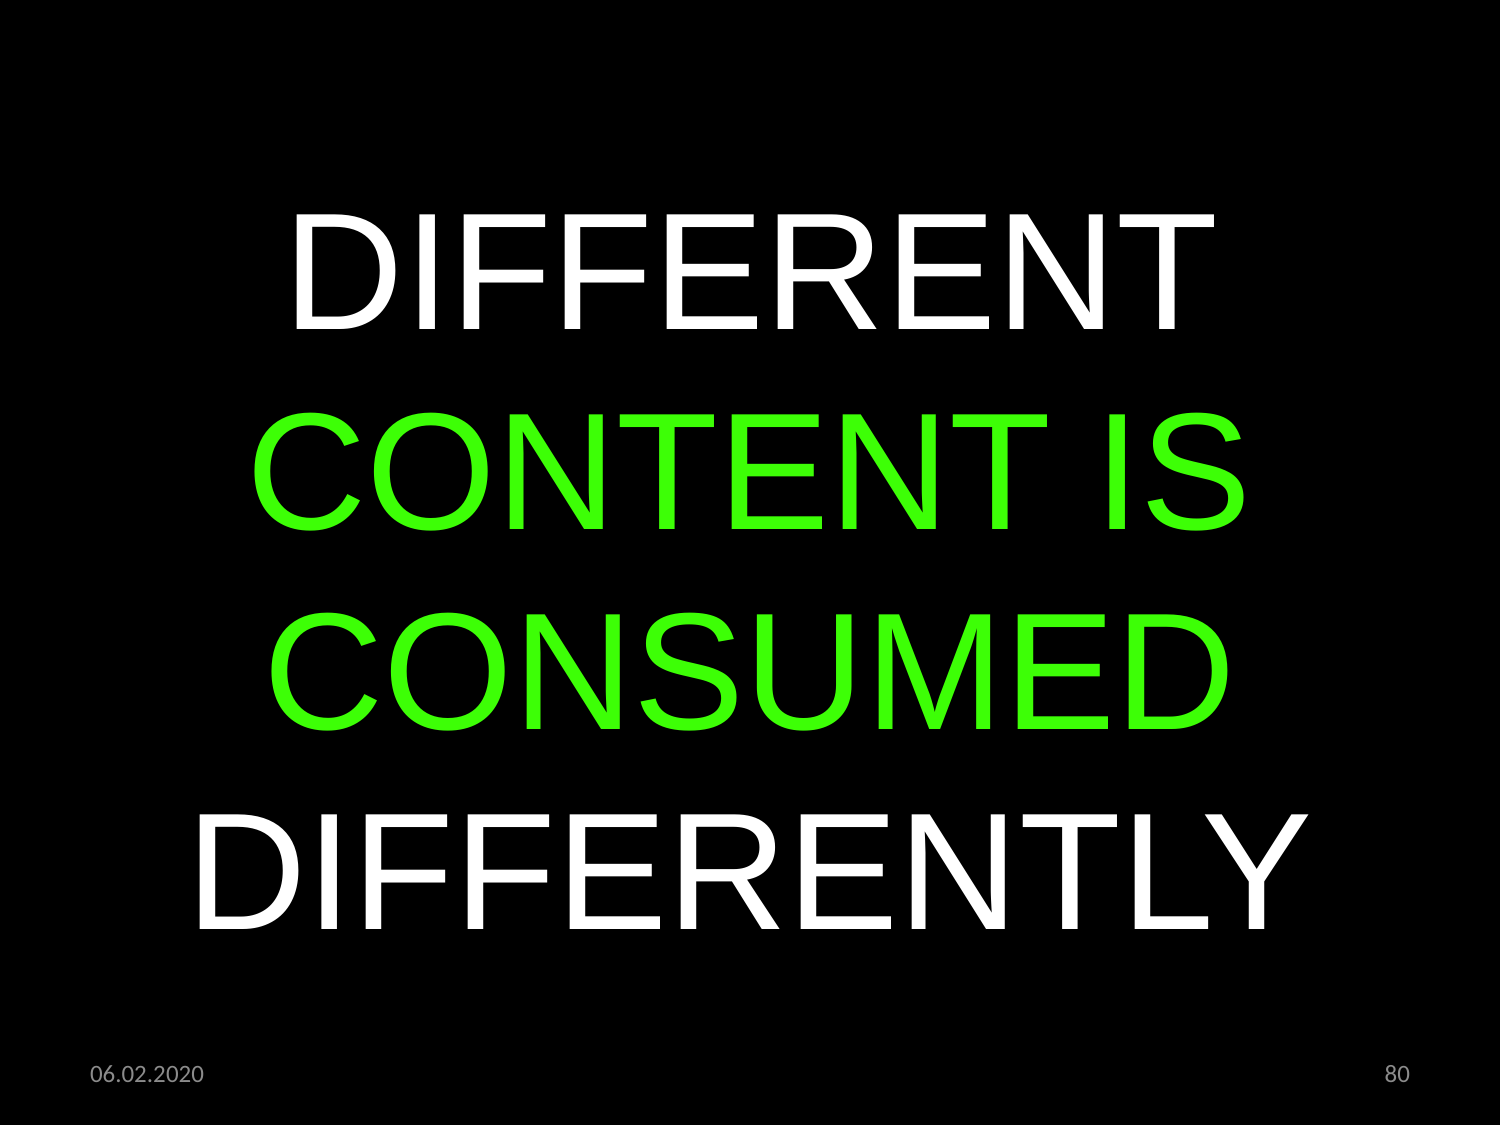

DIFFERENT CONTENT IS CONSUMED DIFFERENTLY
06.02.2020
80